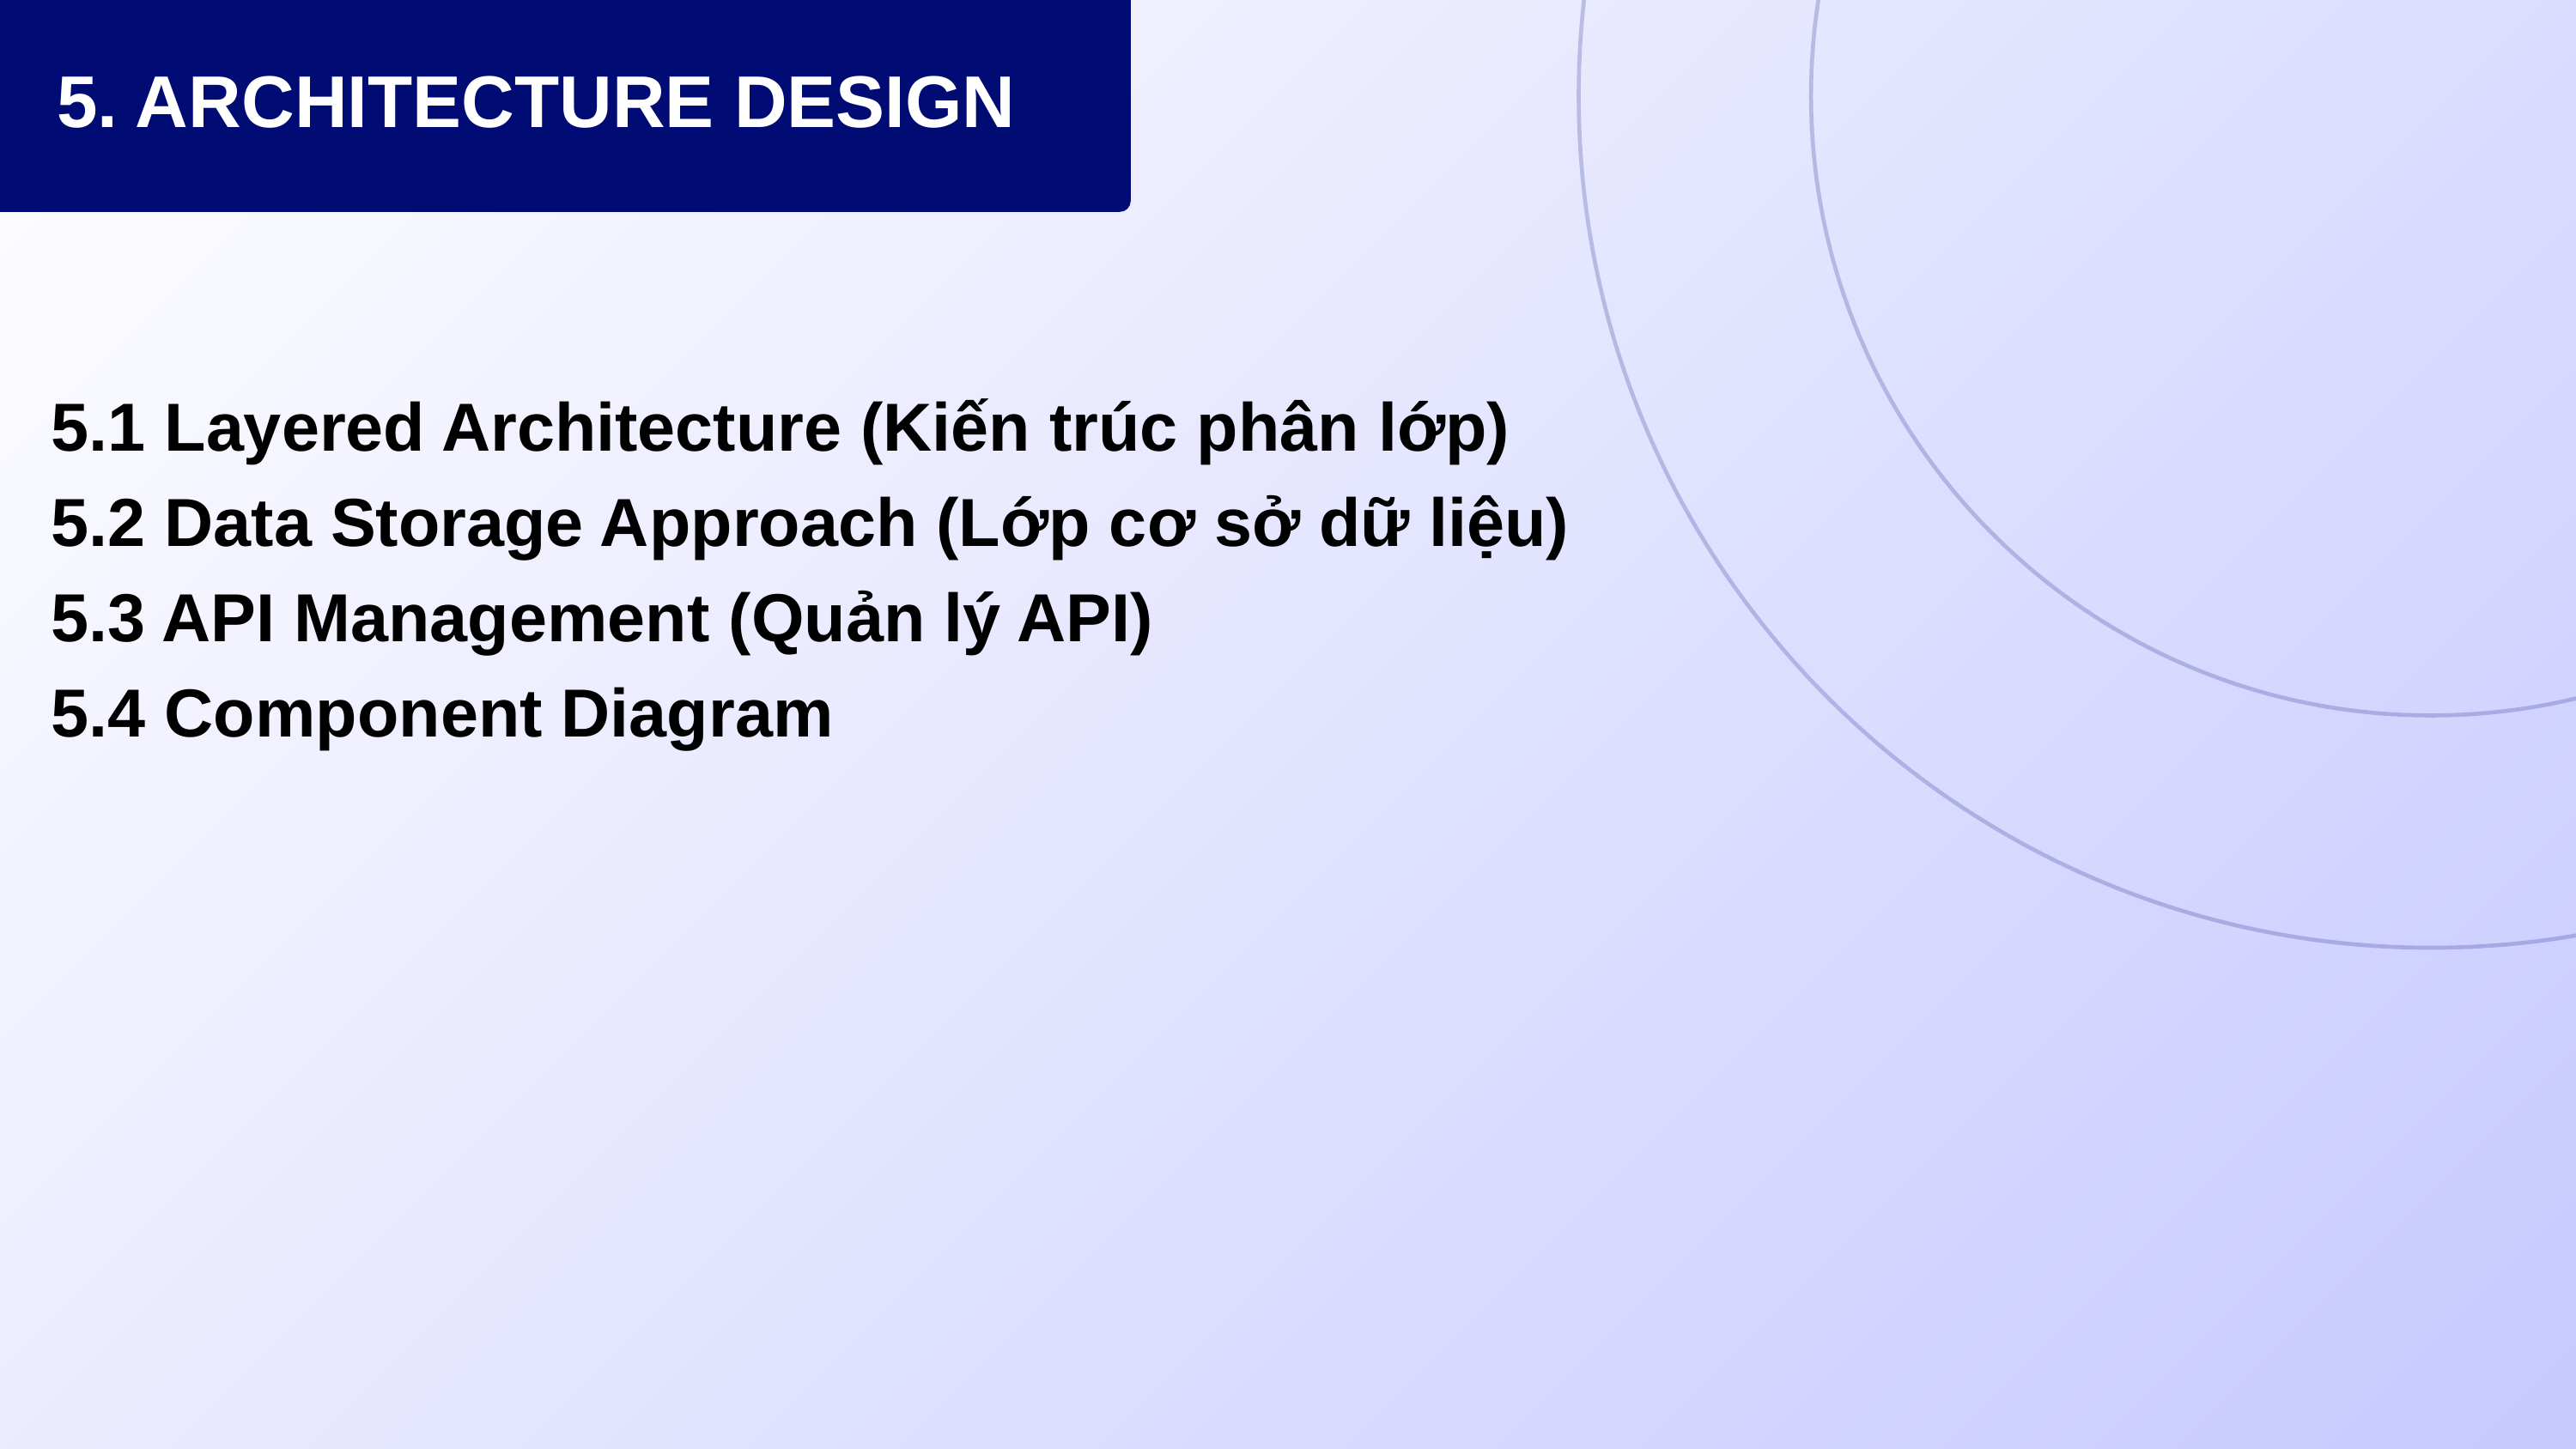

5. ARCHITECTURE DESIGN
5.1 Layered Architecture (Kiến trúc phân lớp)
5.2 Data Storage Approach (Lớp cơ sở dữ liệu)
5.3 API Management (Quản lý API)
5.4 Component Diagram